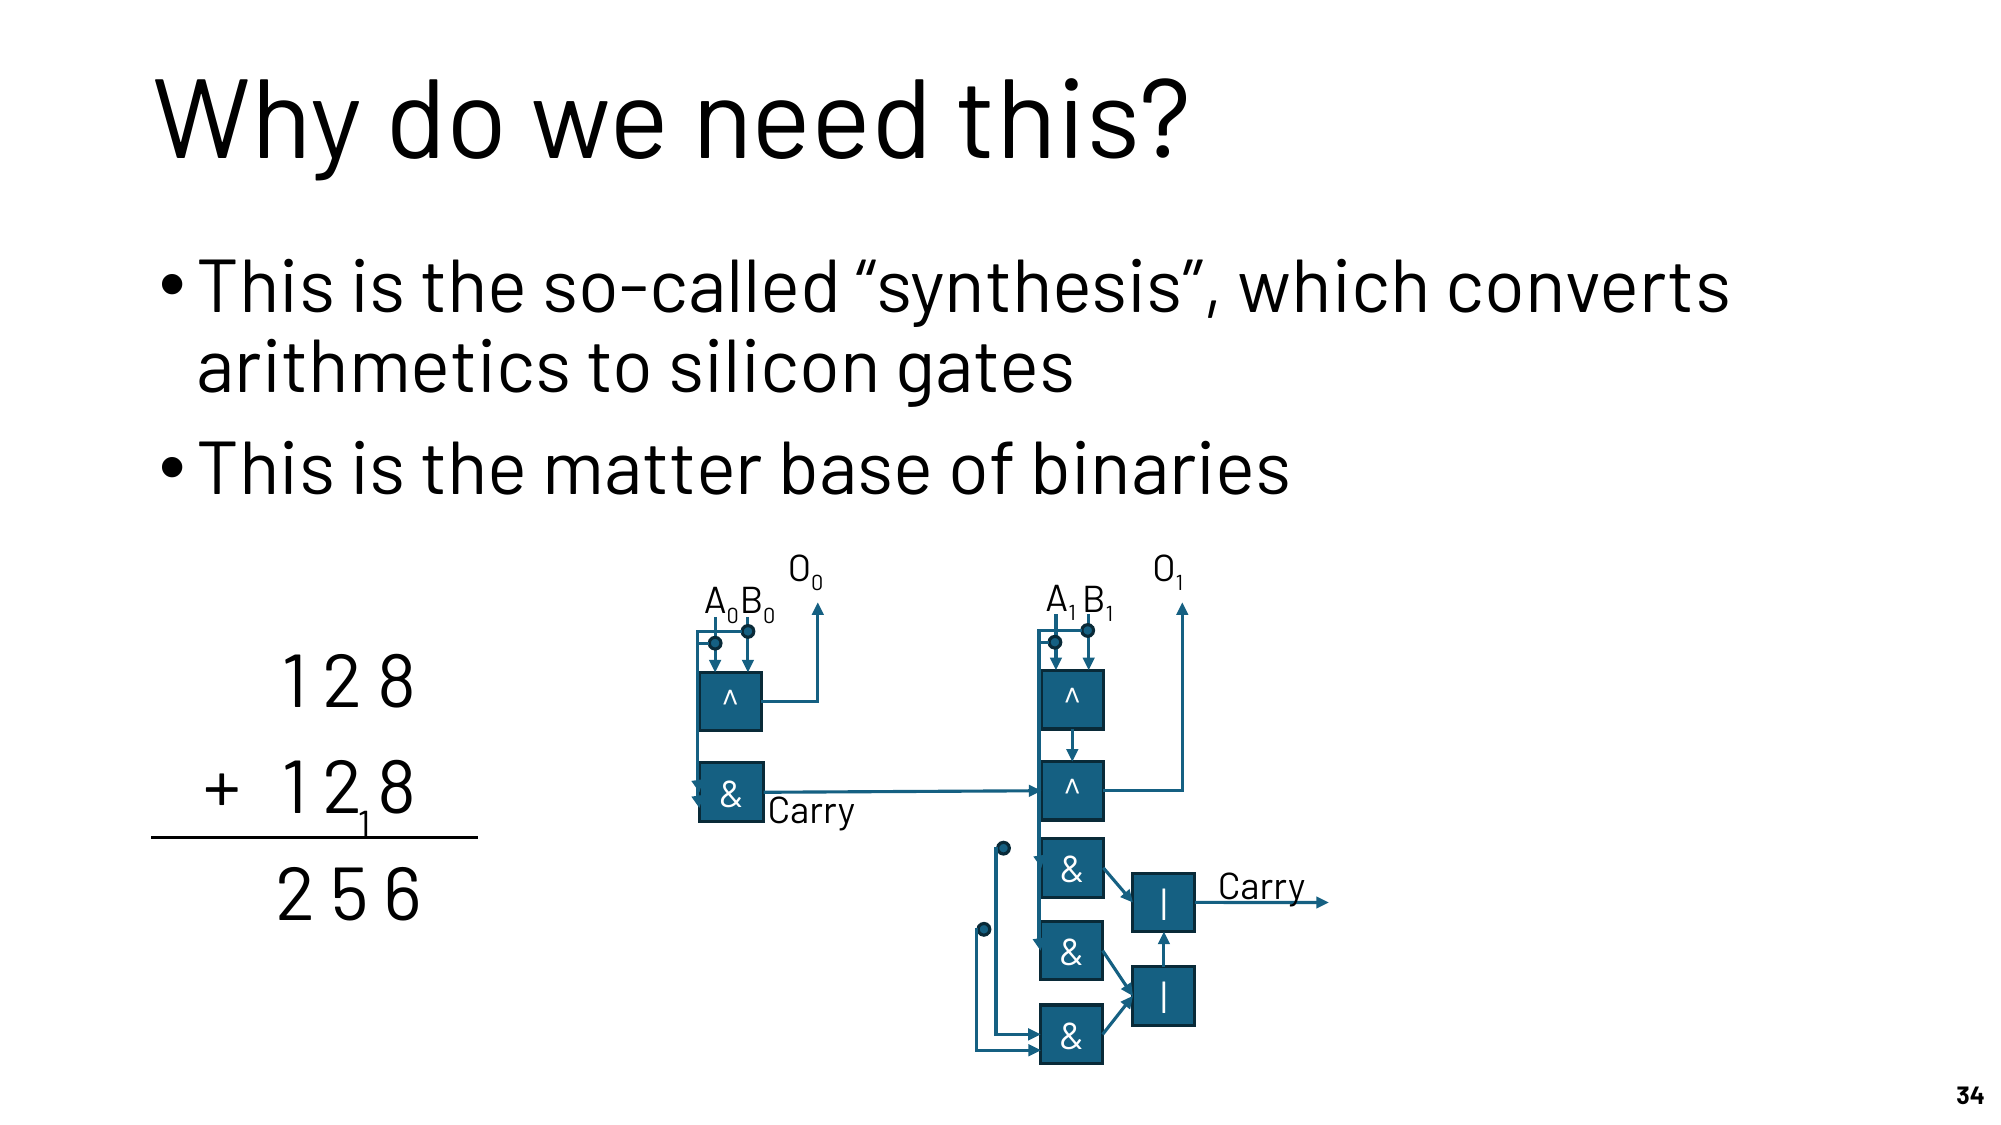

# Why do we need this?
This is the so-called “synthesis”, which converts arithmetics to silicon gates
This is the matter base of binaries
O0
O1
A1
B1
A0
B0

1 2 8

^
^
+
1 2 8
^
&
Carry
1

2 5 6
&

Carry
|
&

|
&

34